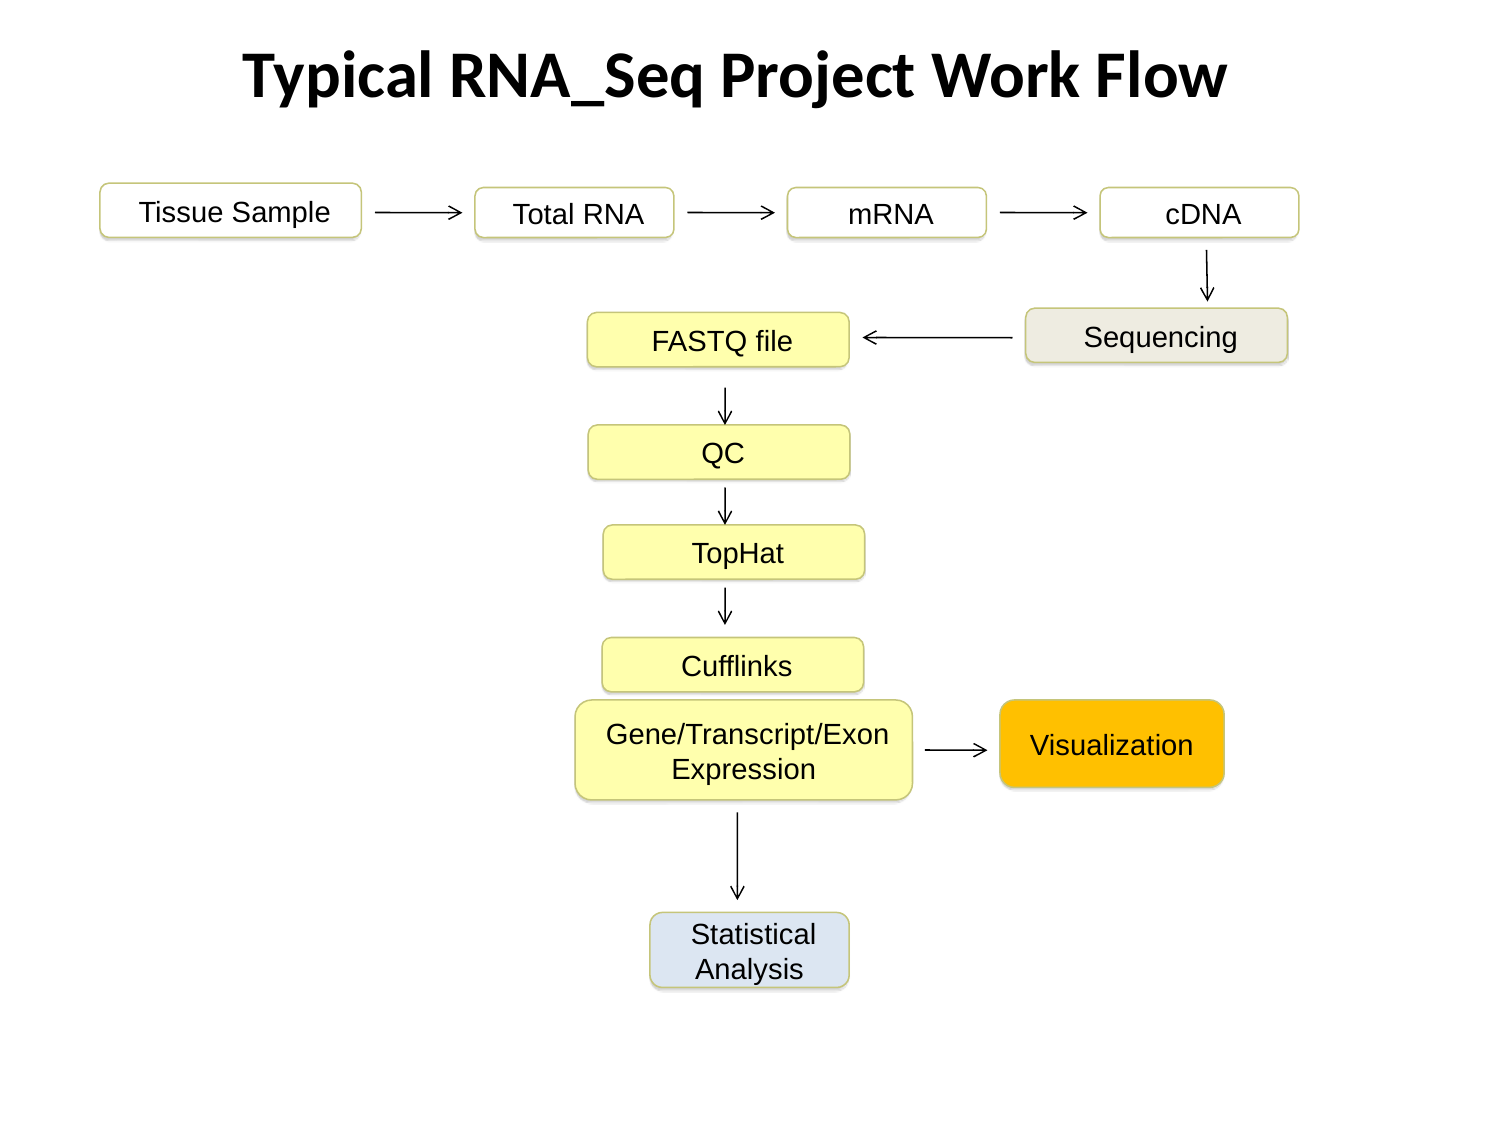

Typical RNA_Seq Project Work Flow
 Tissue Sample
 Total RNA
 mRNA
 cDNA
 Sequencing
 FASTQ file
 QC
 TopHat
 Cufflinks
 Gene/Transcript/Exon Expression
Visualization
 Statistical Analysis
JAX Computational Sciences Service